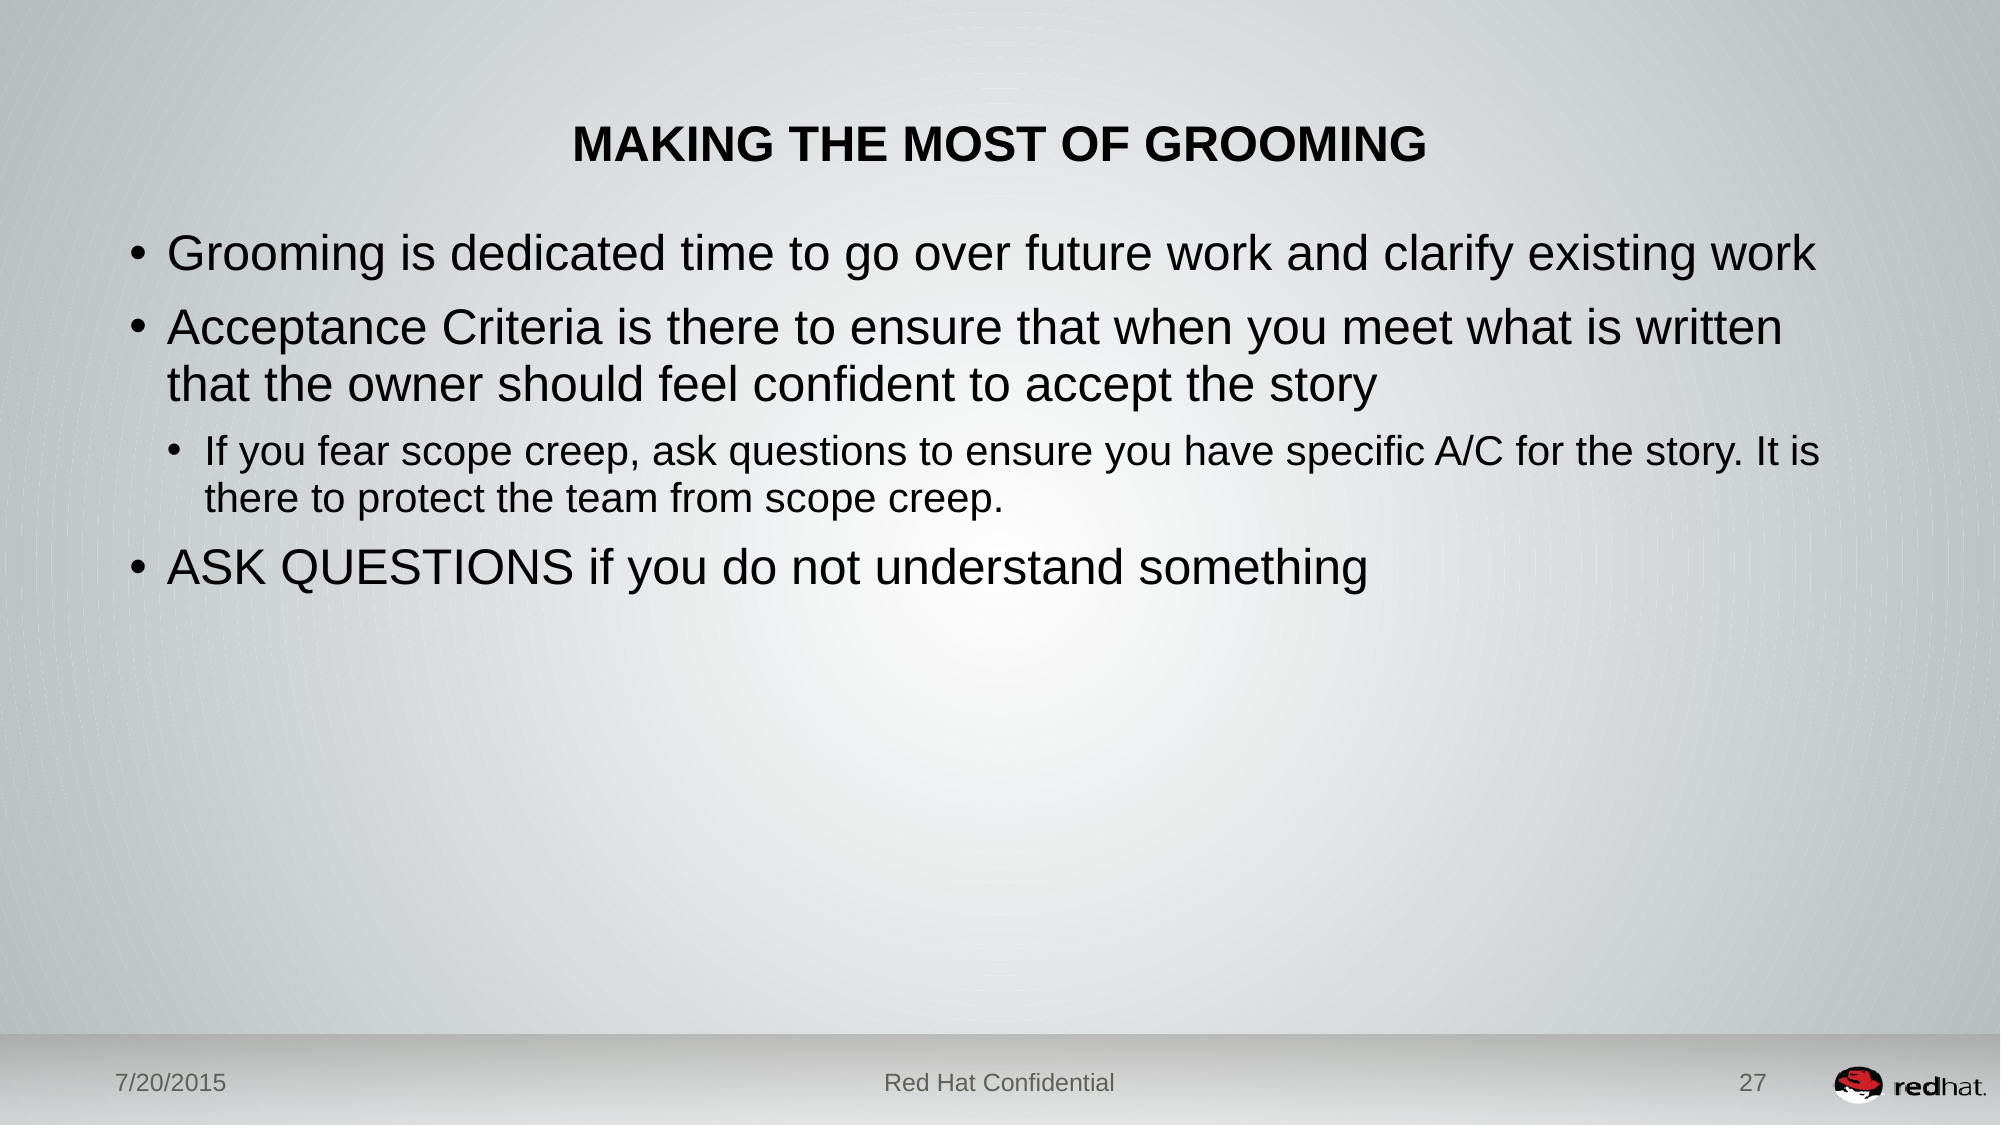

# Making the Most of Grooming
Grooming is dedicated time to go over future work and clarify existing work
Acceptance Criteria is there to ensure that when you meet what is written that the owner should feel confident to accept the story
If you fear scope creep, ask questions to ensure you have specific A/C for the story. It is there to protect the team from scope creep.
ASK QUESTIONS if you do not understand something
7/20/2015
Red Hat Confidential
27